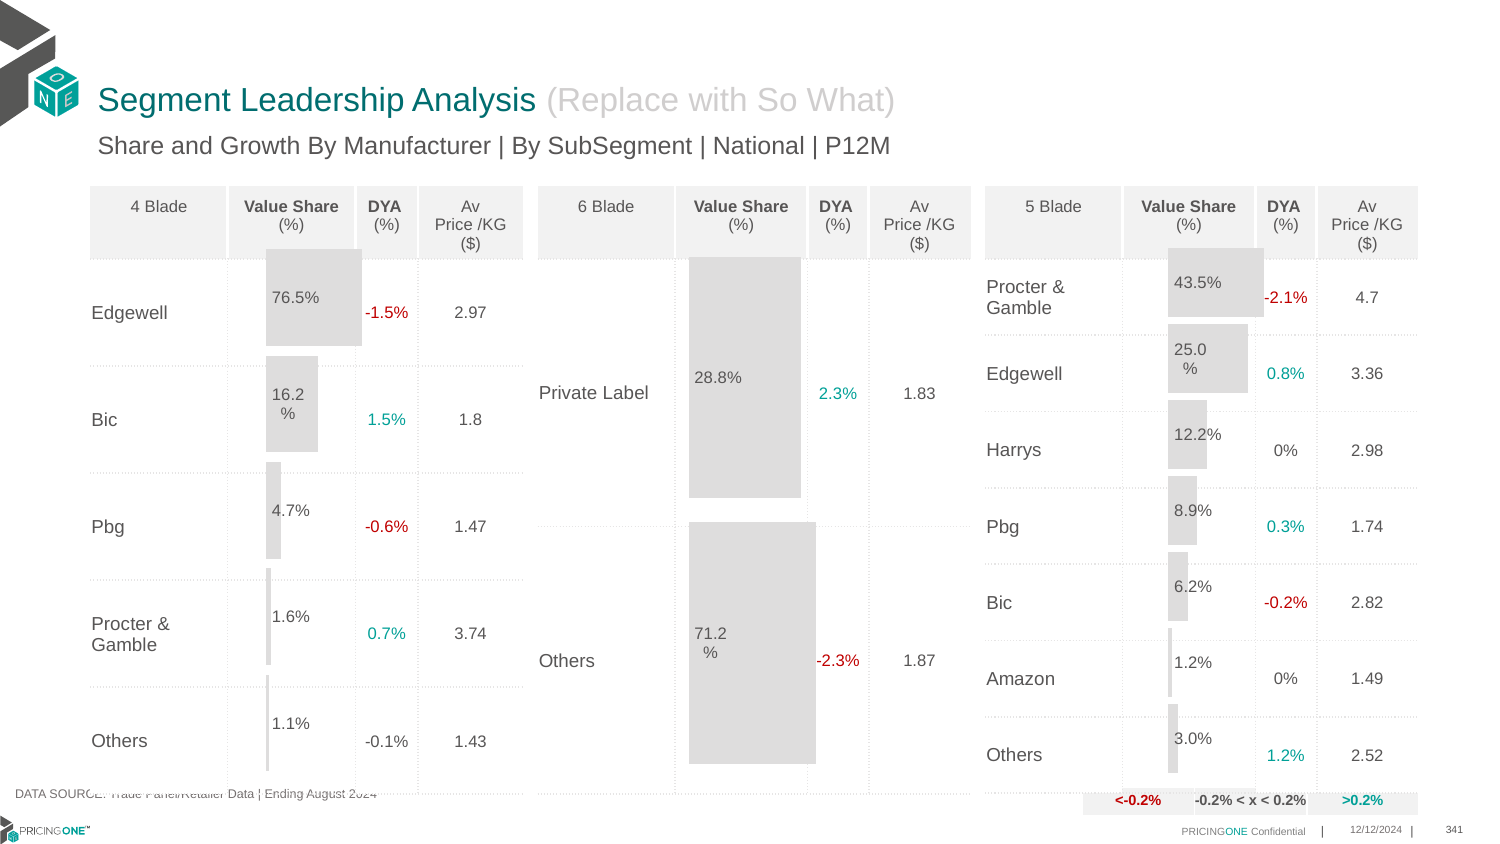

# Segment Leadership Analysis (Replace with So What)
Share and Growth By Manufacturer | By SubSegment | National | P12M
| 6 Blade | Value Share (%) | DYA (%) | Av Price /KG ($) |
| --- | --- | --- | --- |
| Private Label |  | 2.3% | 1.83 |
| Others |  | -2.3% | 1.87 |
| 4 Blade | Value Share (%) | DYA (%) | Av Price /KG ($) |
| --- | --- | --- | --- |
| Edgewell |  | -1.5% | 2.97 |
| Bic |  | 1.5% | 1.8 |
| Pbg |  | -0.6% | 1.47 |
| Procter & Gamble |  | 0.7% | 3.74 |
| Others |  | -0.1% | 1.43 |
| 5 Blade | Value Share (%) | DYA (%) | Av Price /KG ($) |
| --- | --- | --- | --- |
| Procter & Gamble |  | -2.1% | 4.7 |
| Edgewell |  | 0.8% | 3.36 |
| Harrys |  | 0% | 2.98 |
| Pbg |  | 0.3% | 1.74 |
| Bic |  | -0.2% | 2.82 |
| Amazon |  | 0% | 1.49 |
| Others |  | 1.2% | 2.52 |

### Chart

| Category | National | 4 Blade |
|---|---|
| None | 0.7654480681552465 |

### Chart

| Category | National | 6 Blade |
|---|---|
| None | 0.2879922887575494 |

### Chart

| Category | National | 5 Blade |
|---|---|
| None | 0.43516645423568545 |
DATA SOURCE: Trade Panel/Retailer Data | Ending August 2024
| <-0.2% | -0.2% < x < 0.2% | >0.2% |
| --- | --- | --- |

12/12/2024
341